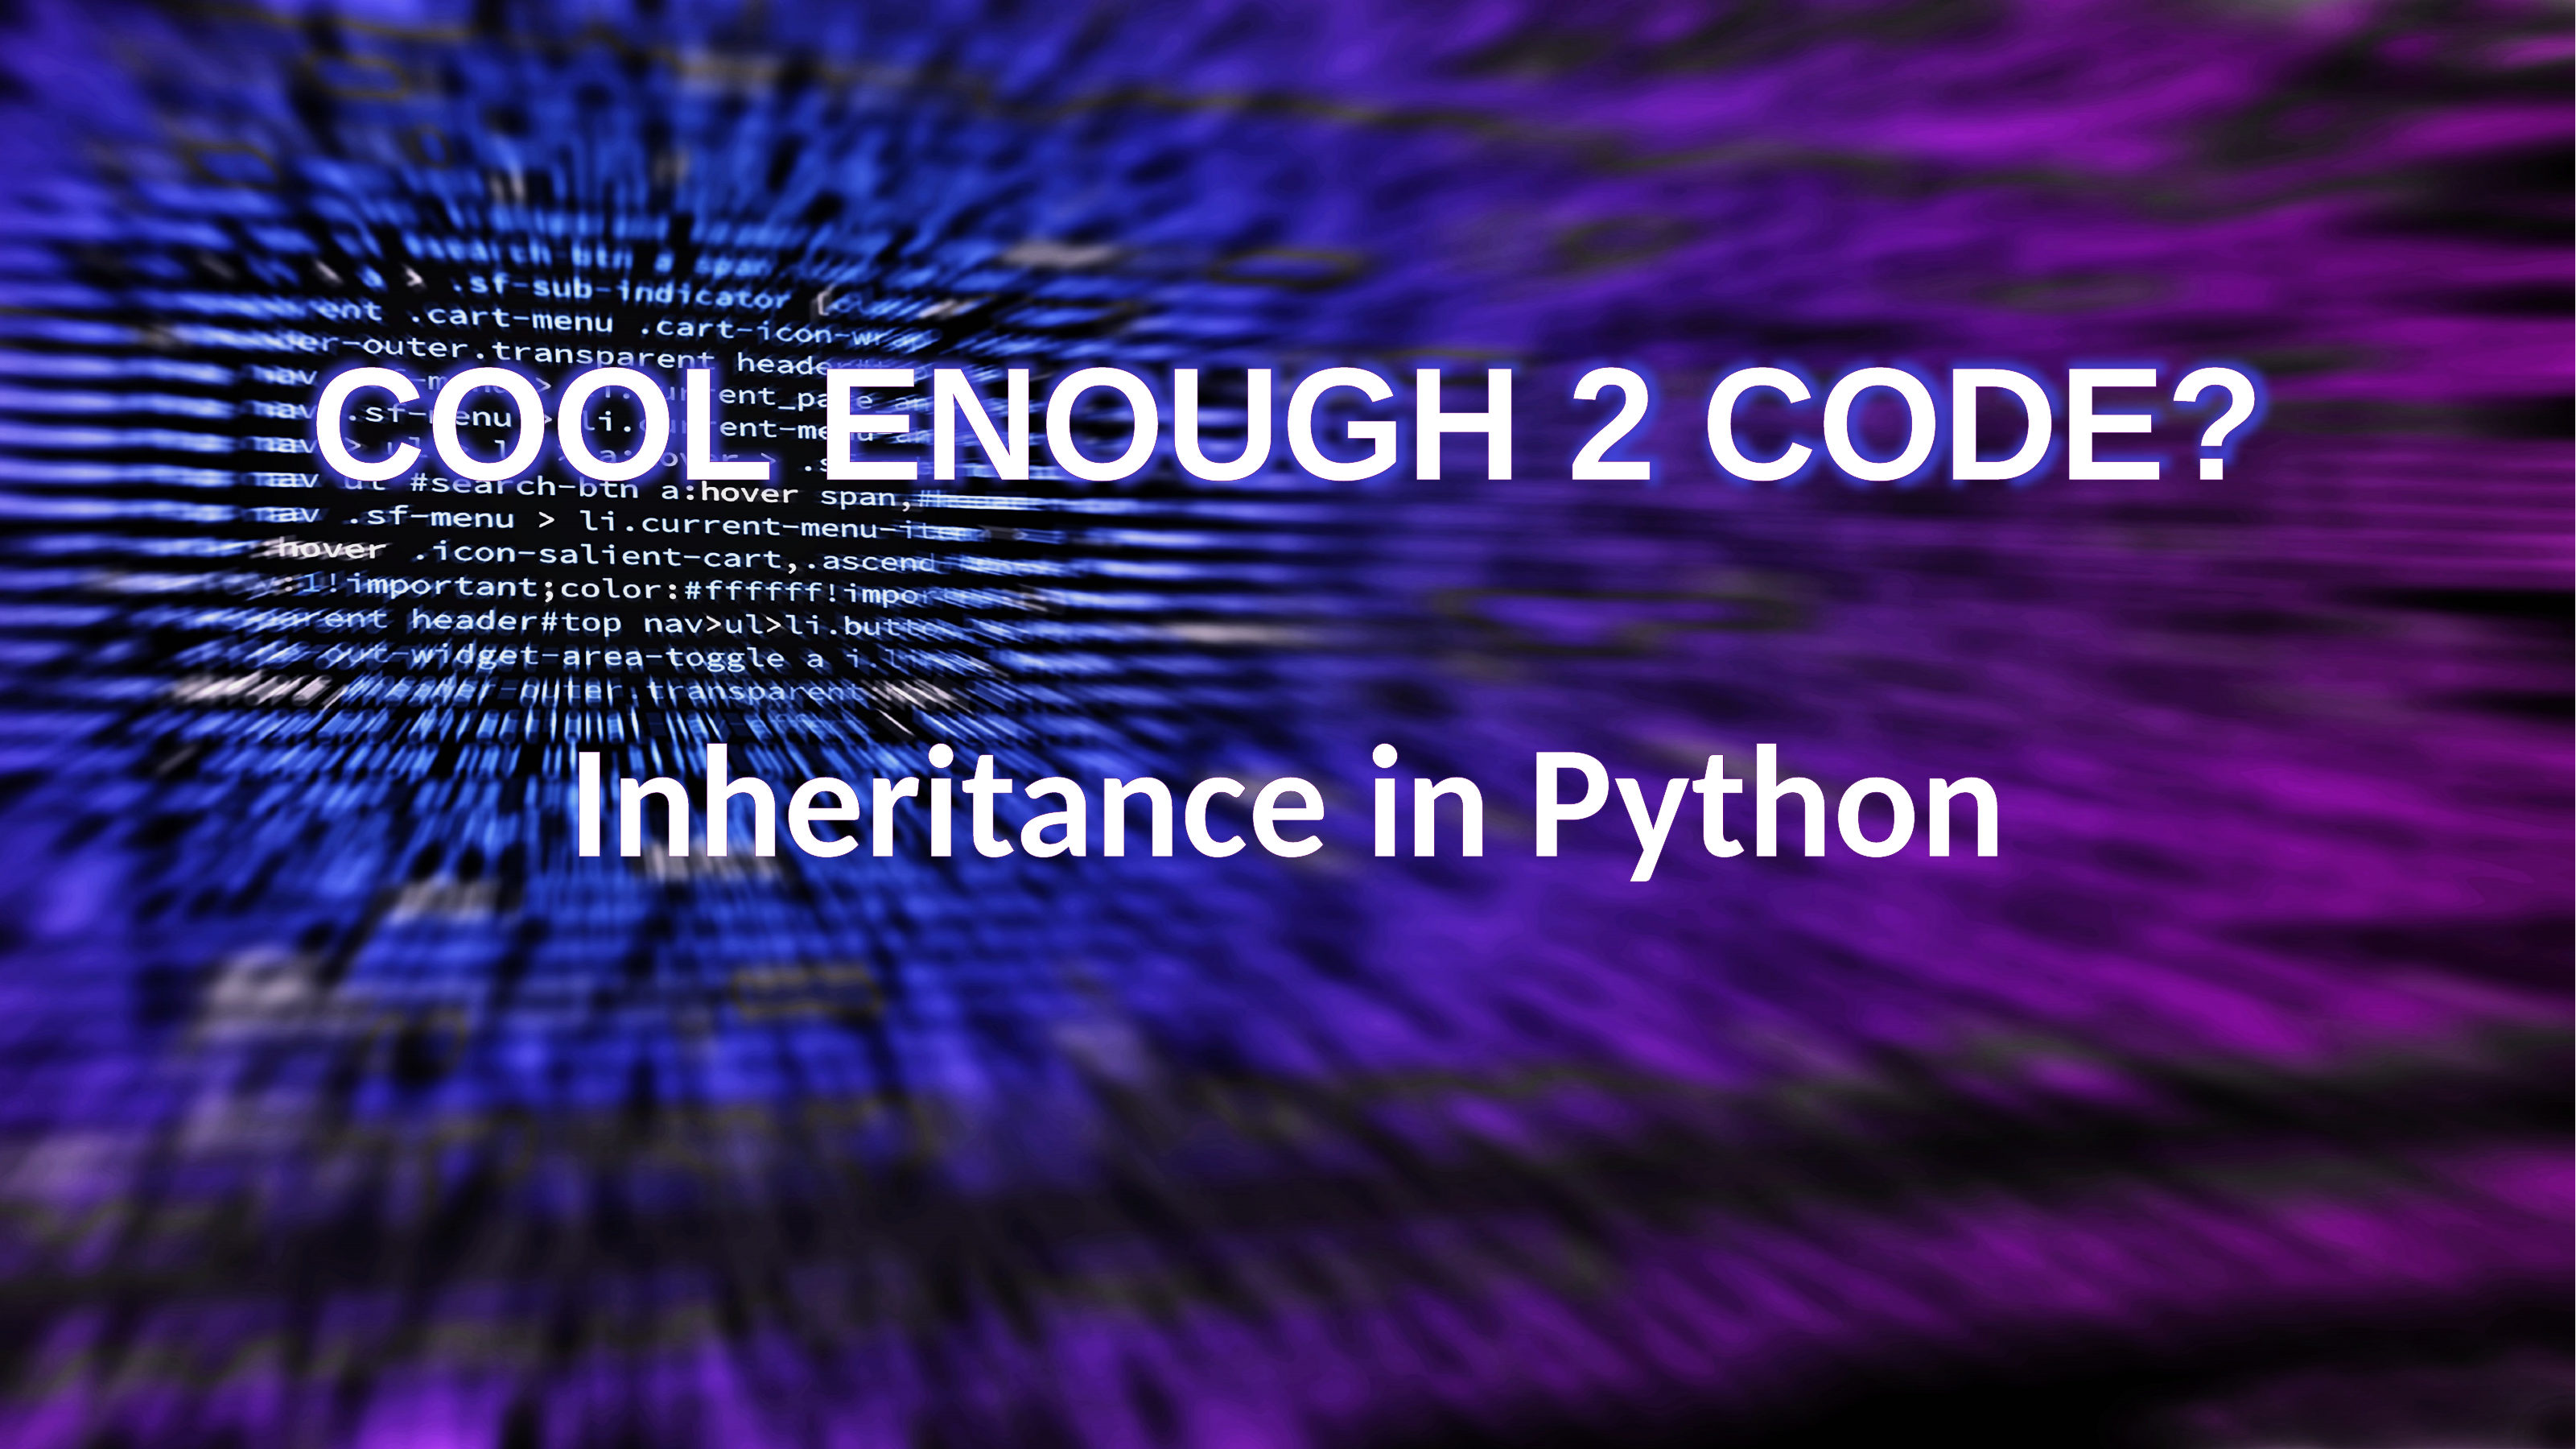

COOL ENOUGH 2 CODE?
Inheritance in Python